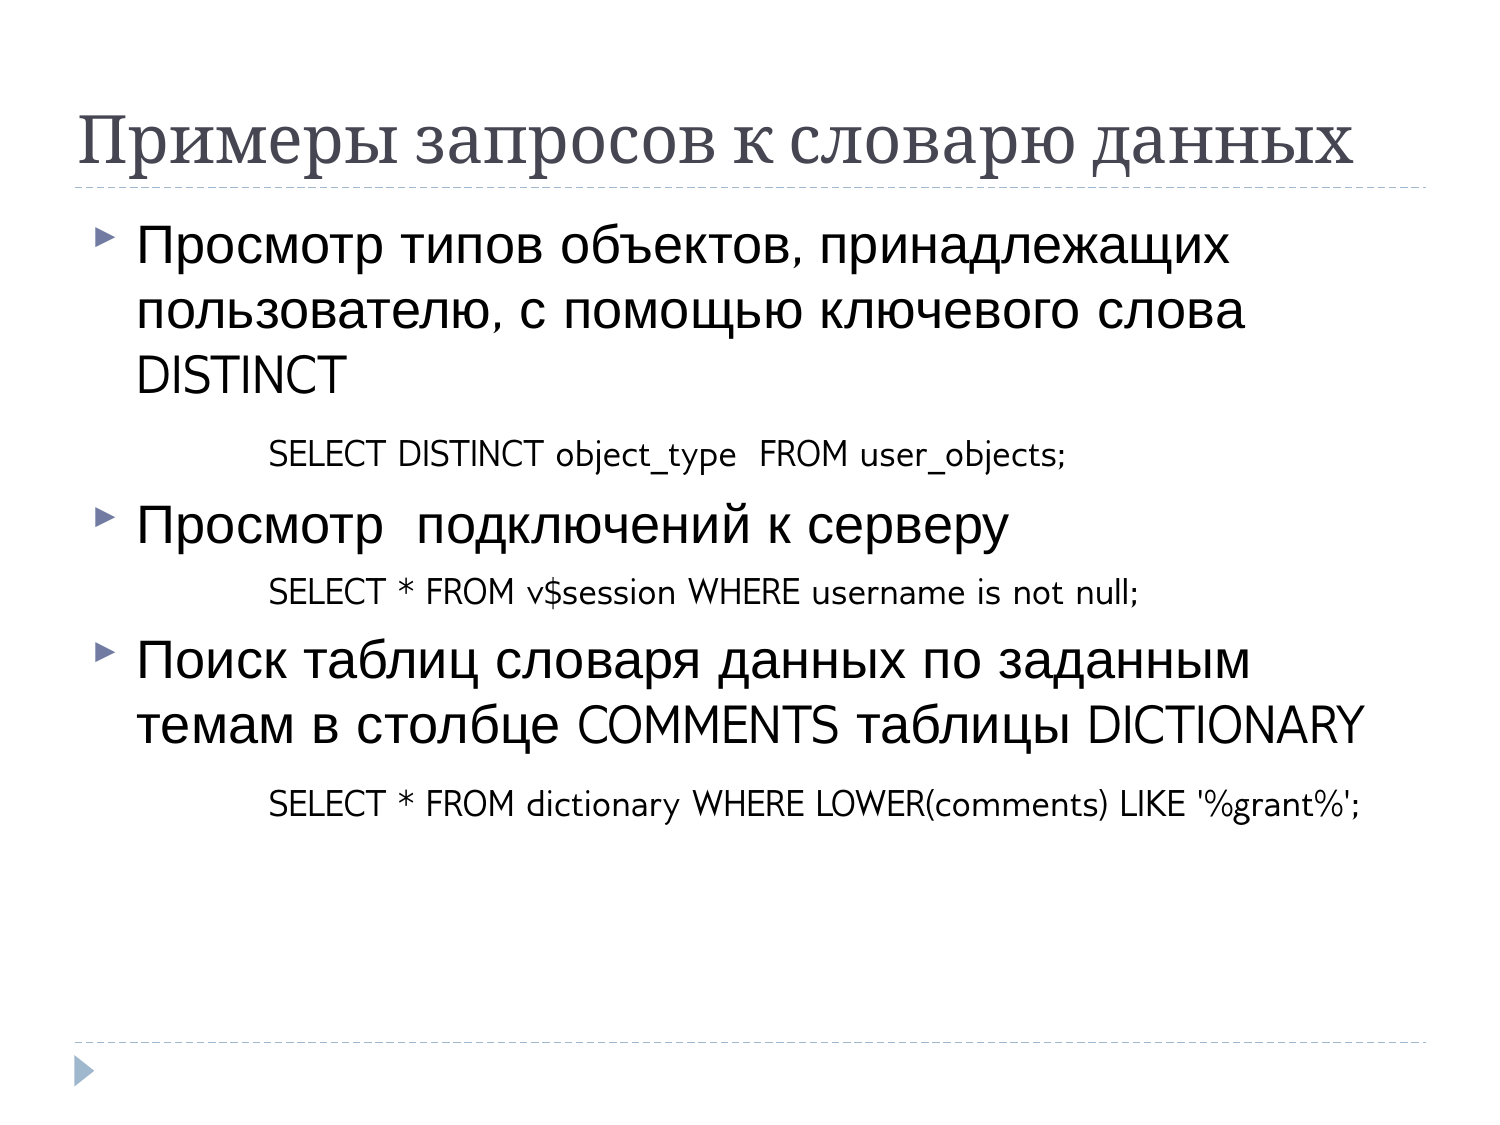

# Примеры запросов к словарю данных
Просмотр типов объектов, принадлежащих пользователю, с помощью ключевого слова DISTINCT
	SELECT DISTINCT object_type  FROM user_objects;
Просмотр  подключений к серверу
SELECT * FROM v$session WHERE username is not null;
Поиск таблиц словаря данных по заданным темам в столбце COMMENTS таблицы DICTIONARY
	SELECT * FROM dictionary WHERE LOWER(comments) LIKE '%grant%';